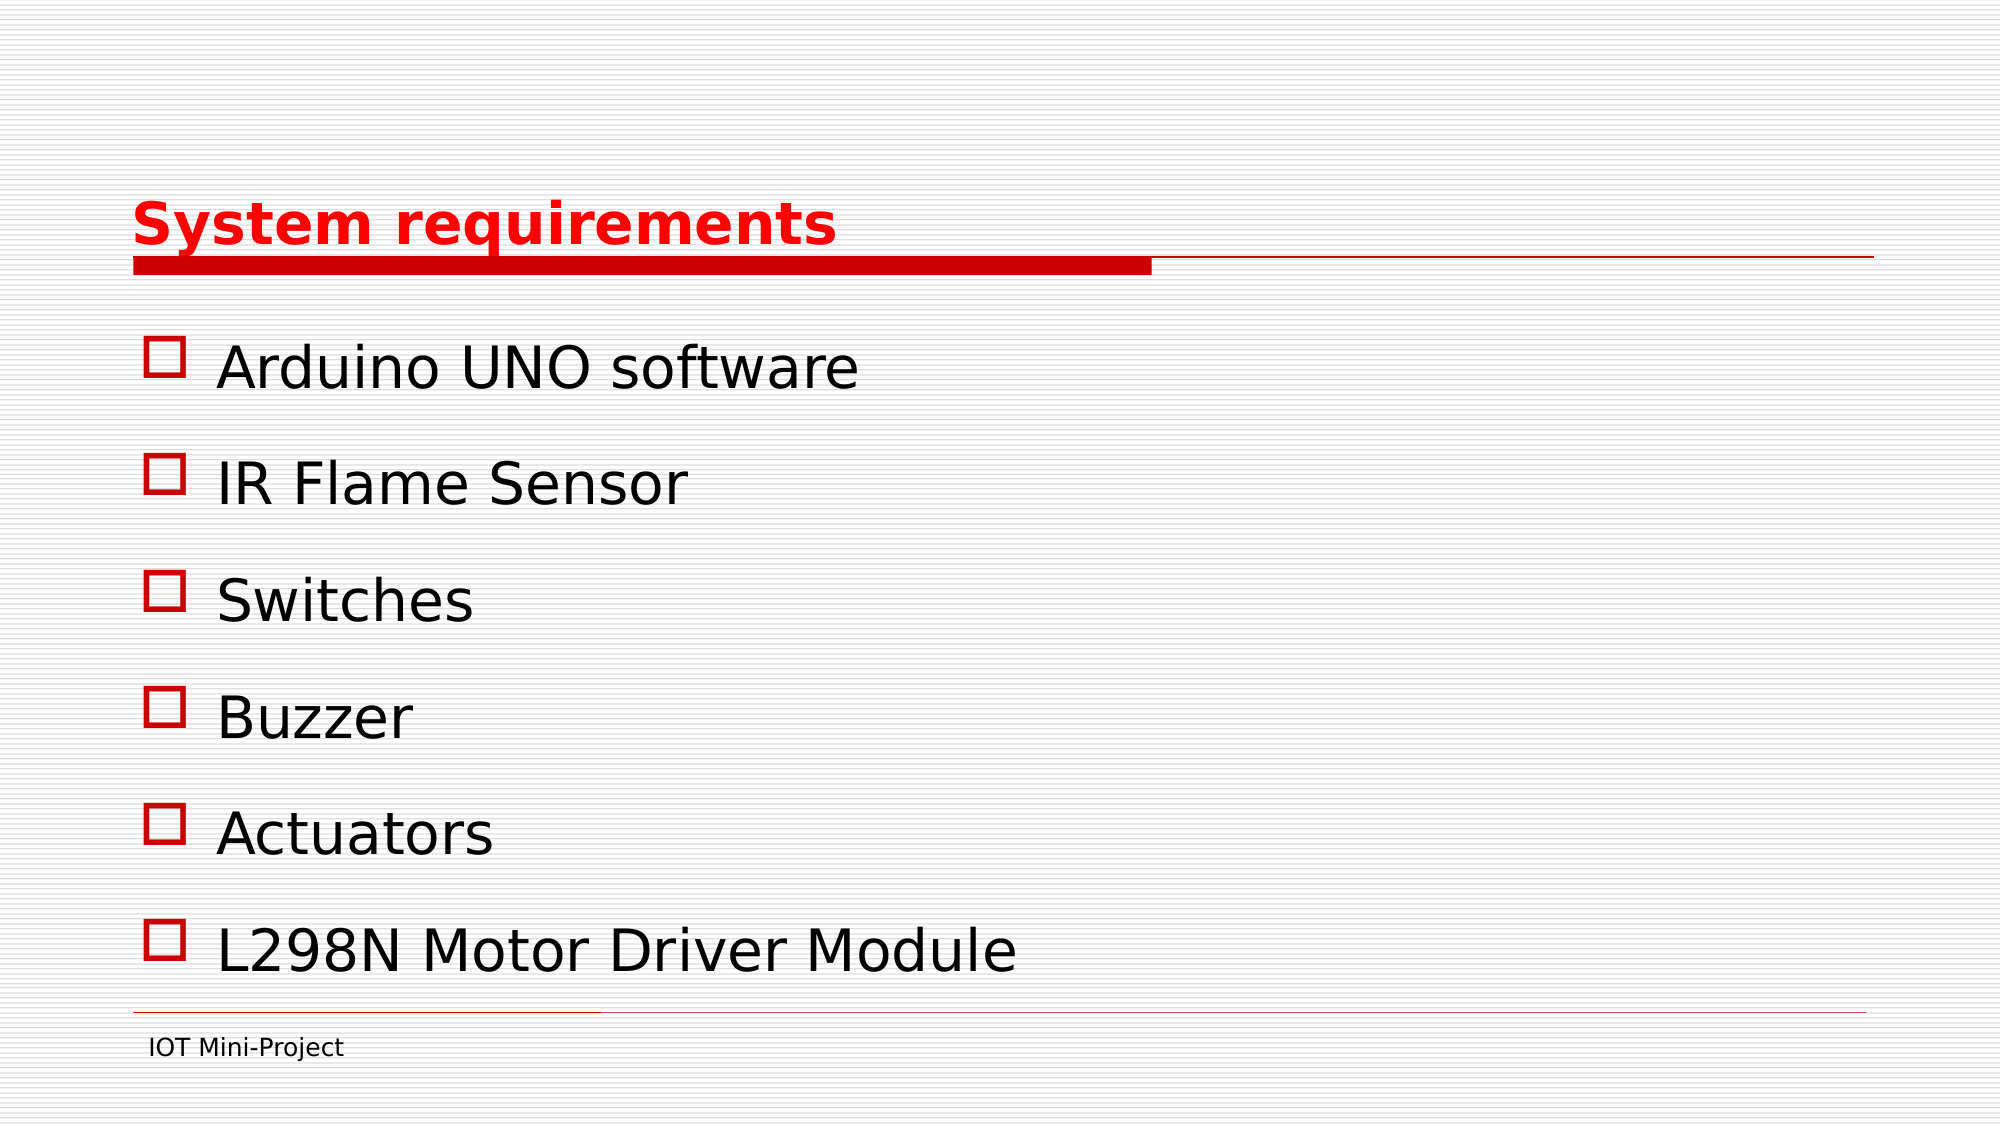

# System requirements
Arduino UNO software
IR Flame Sensor
Switches
Buzzer
Actuators
L298N Motor Driver Module

IOT Mini-Project